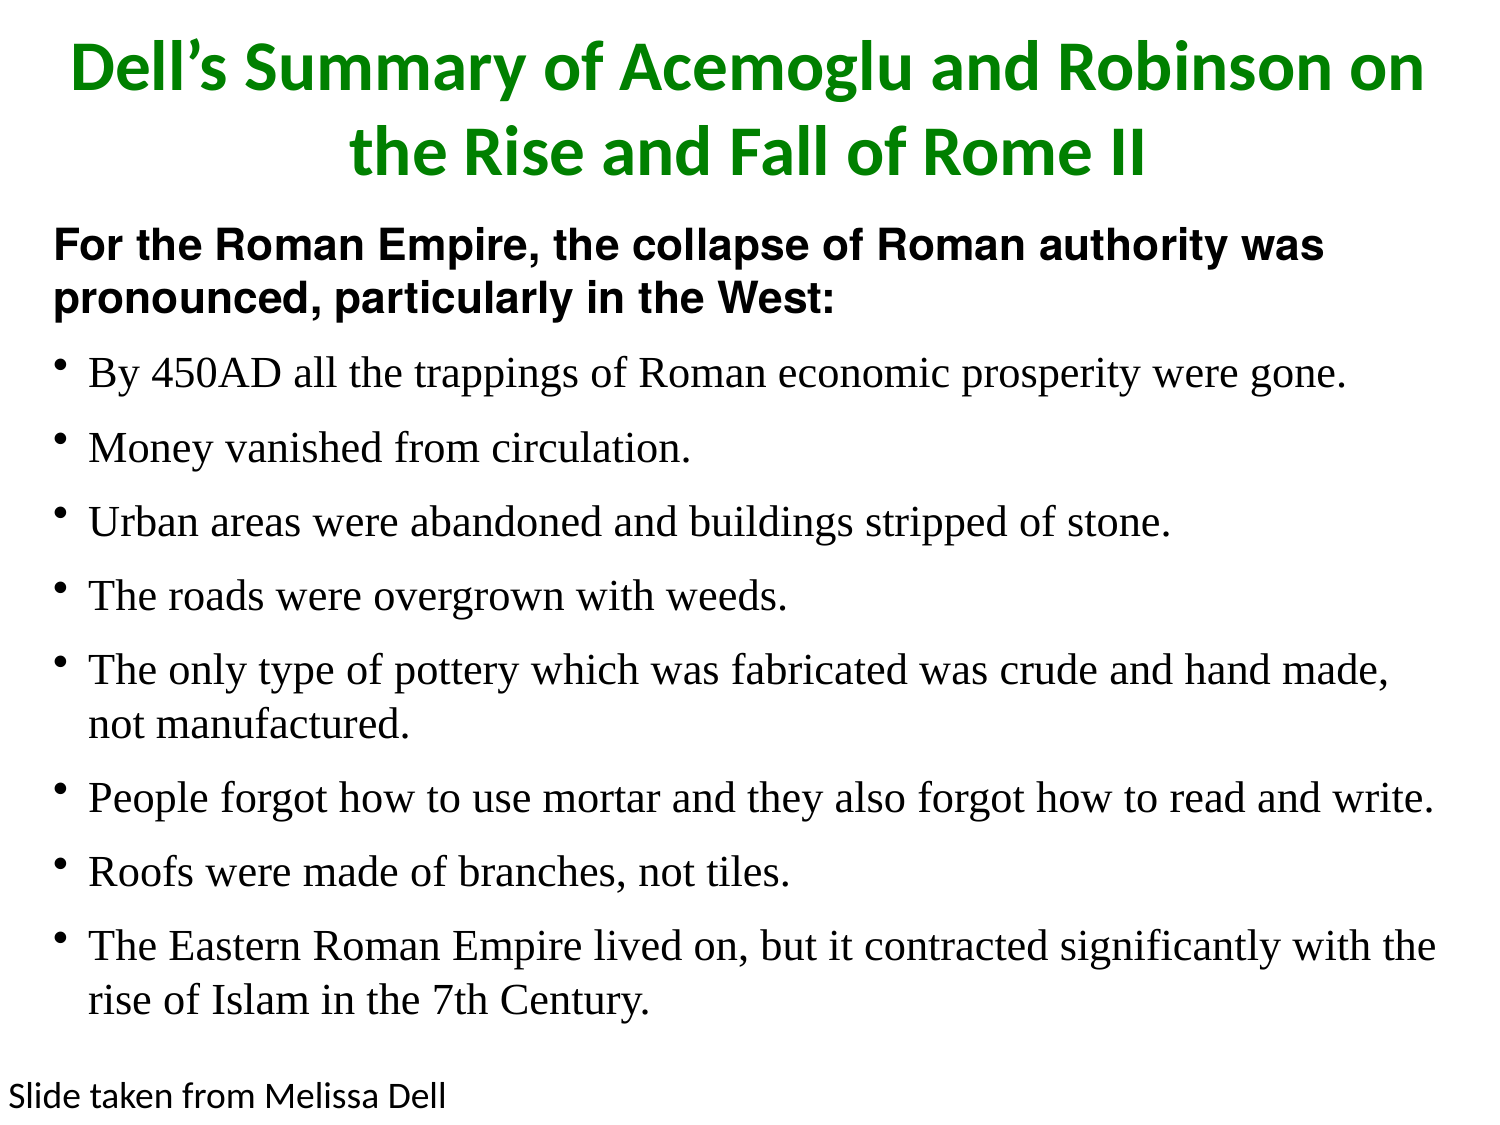

Dell’s Summary of Acemoglu and Robinson on the Rise and Fall of Rome II
For the Roman Empire, the collapse of Roman authority was pronounced, particularly in the West:
By 450AD all the trappings of Roman economic prosperity were gone.
Money vanished from circulation.
Urban areas were abandoned and buildings stripped of stone.
The roads were overgrown with weeds.
The only type of pottery which was fabricated was crude and hand made, not manufactured.
People forgot how to use mortar and they also forgot how to read and write.
Roofs were made of branches, not tiles.
The Eastern Roman Empire lived on, but it contracted significantly with the rise of Islam in the 7th Century.
Slide taken from Melissa Dell